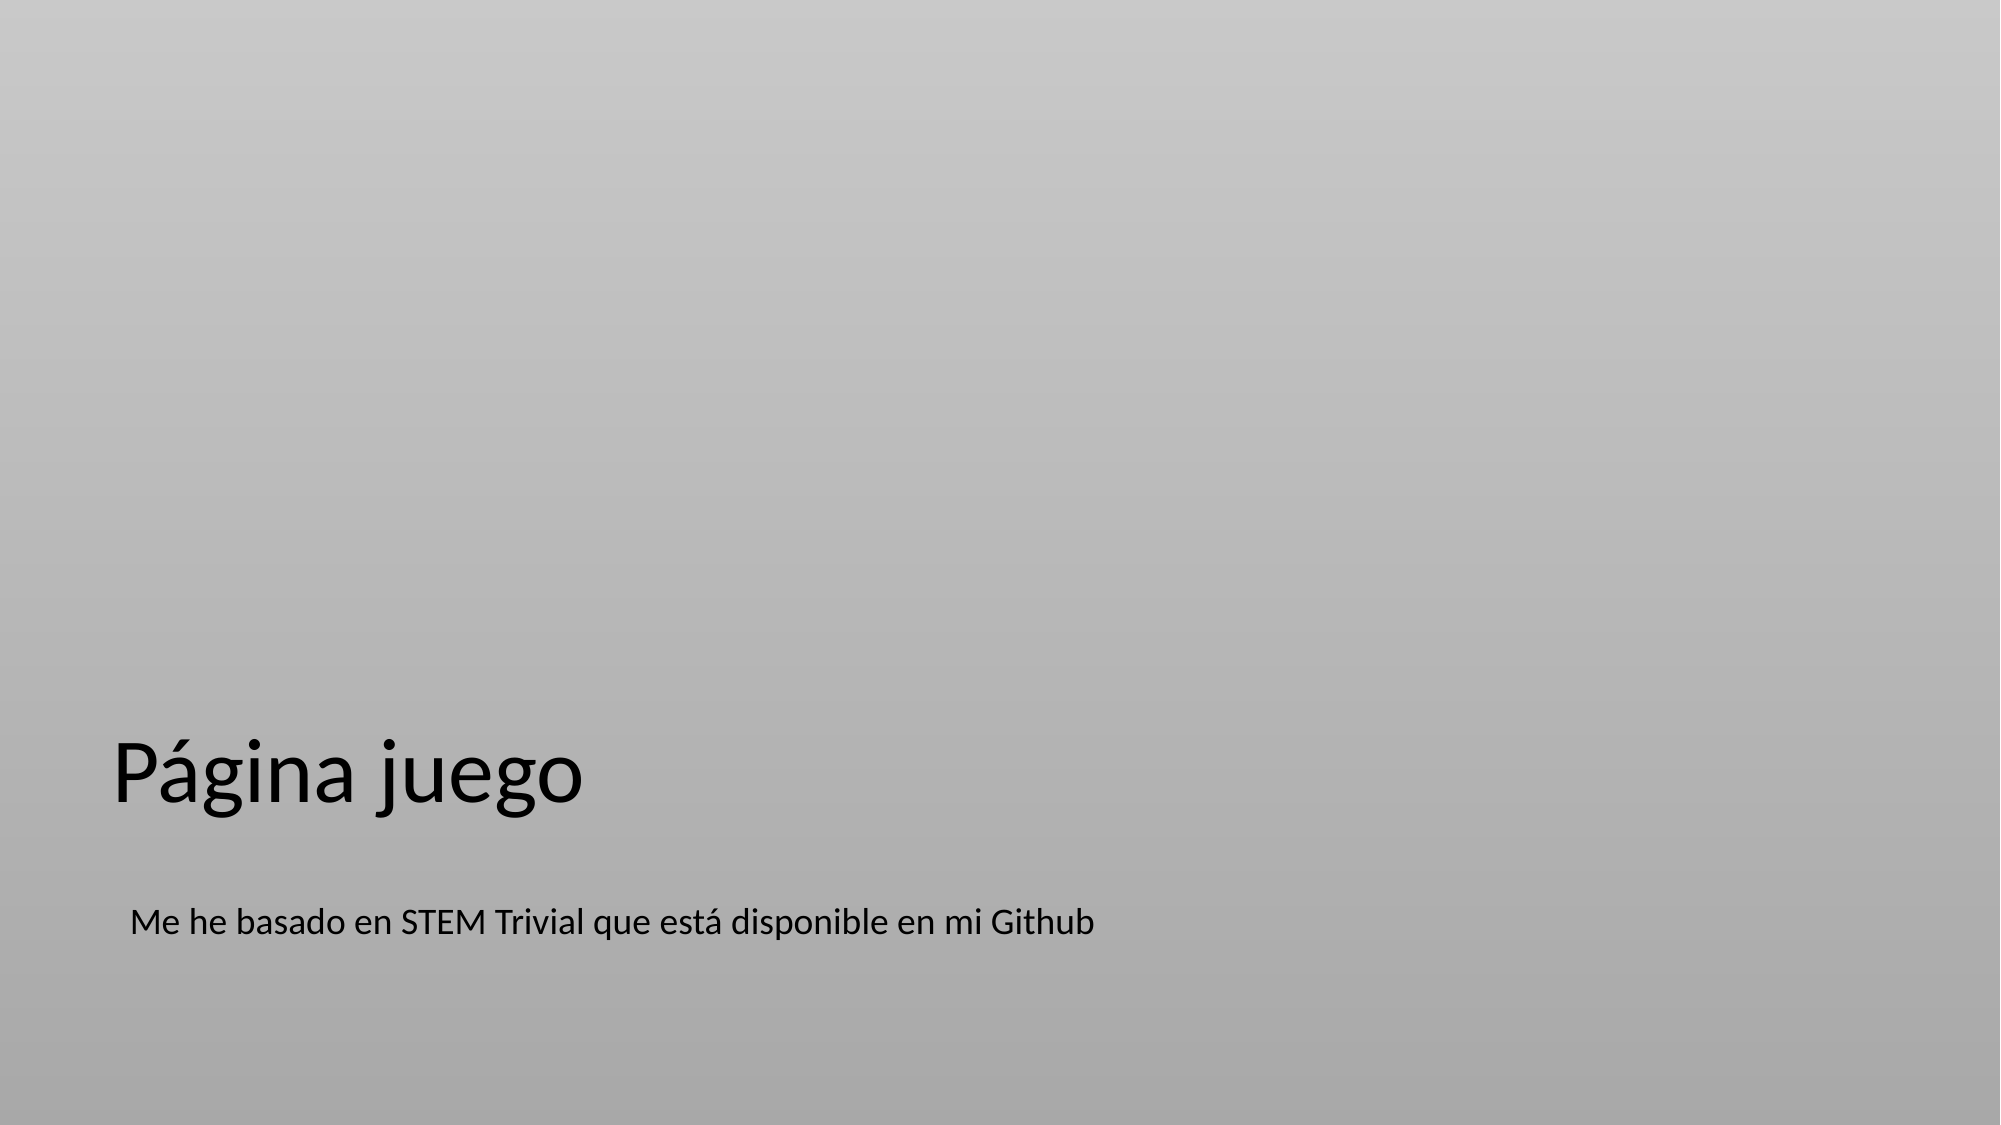

Página juego
Me he basado en STEM Trivial que está disponible en mi Github